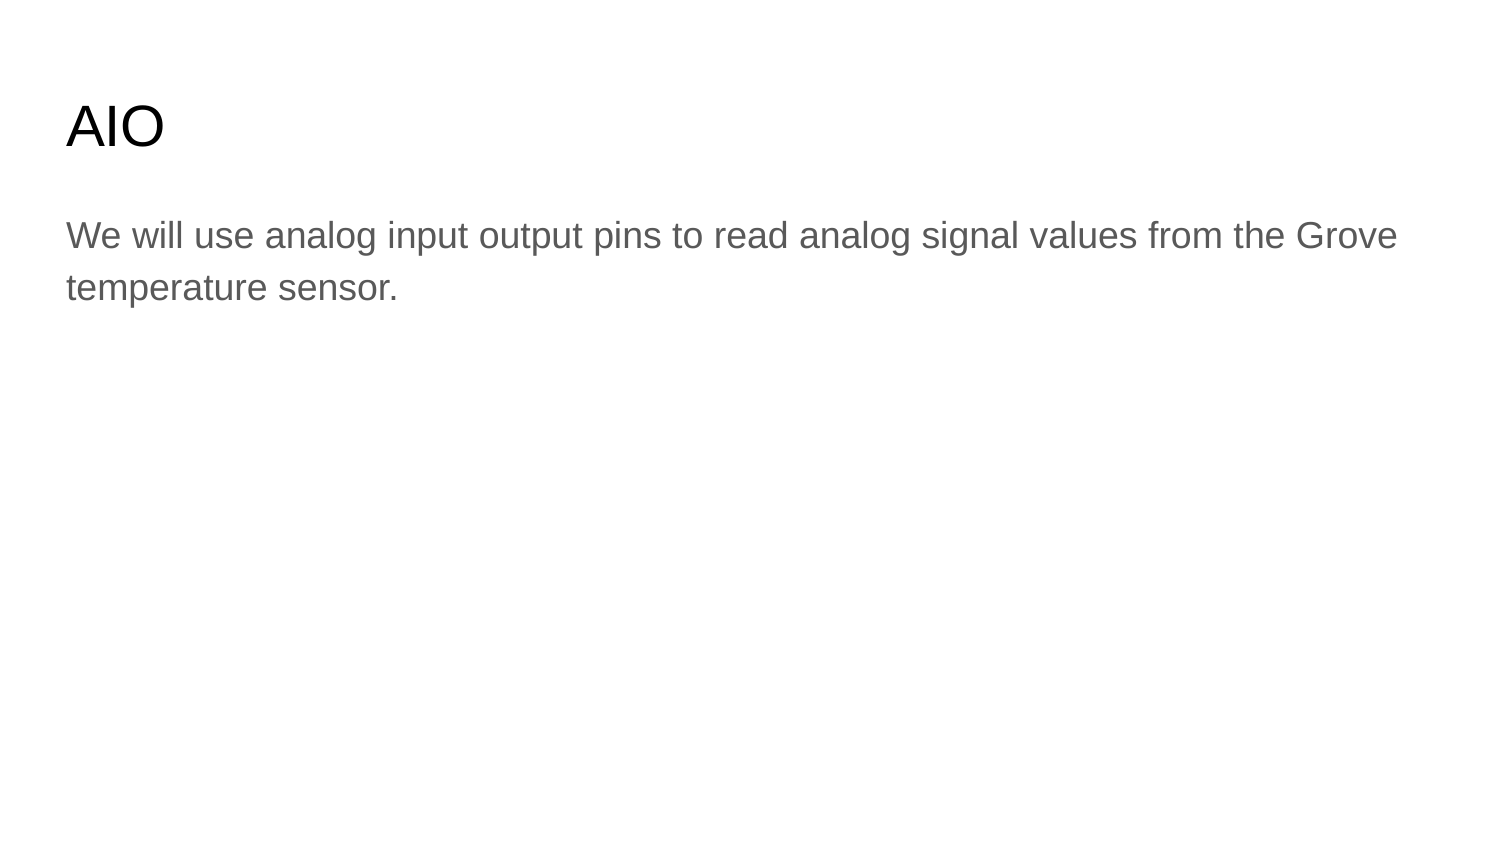

# AIO
We will use analog input output pins to read analog signal values from the Grove temperature sensor.